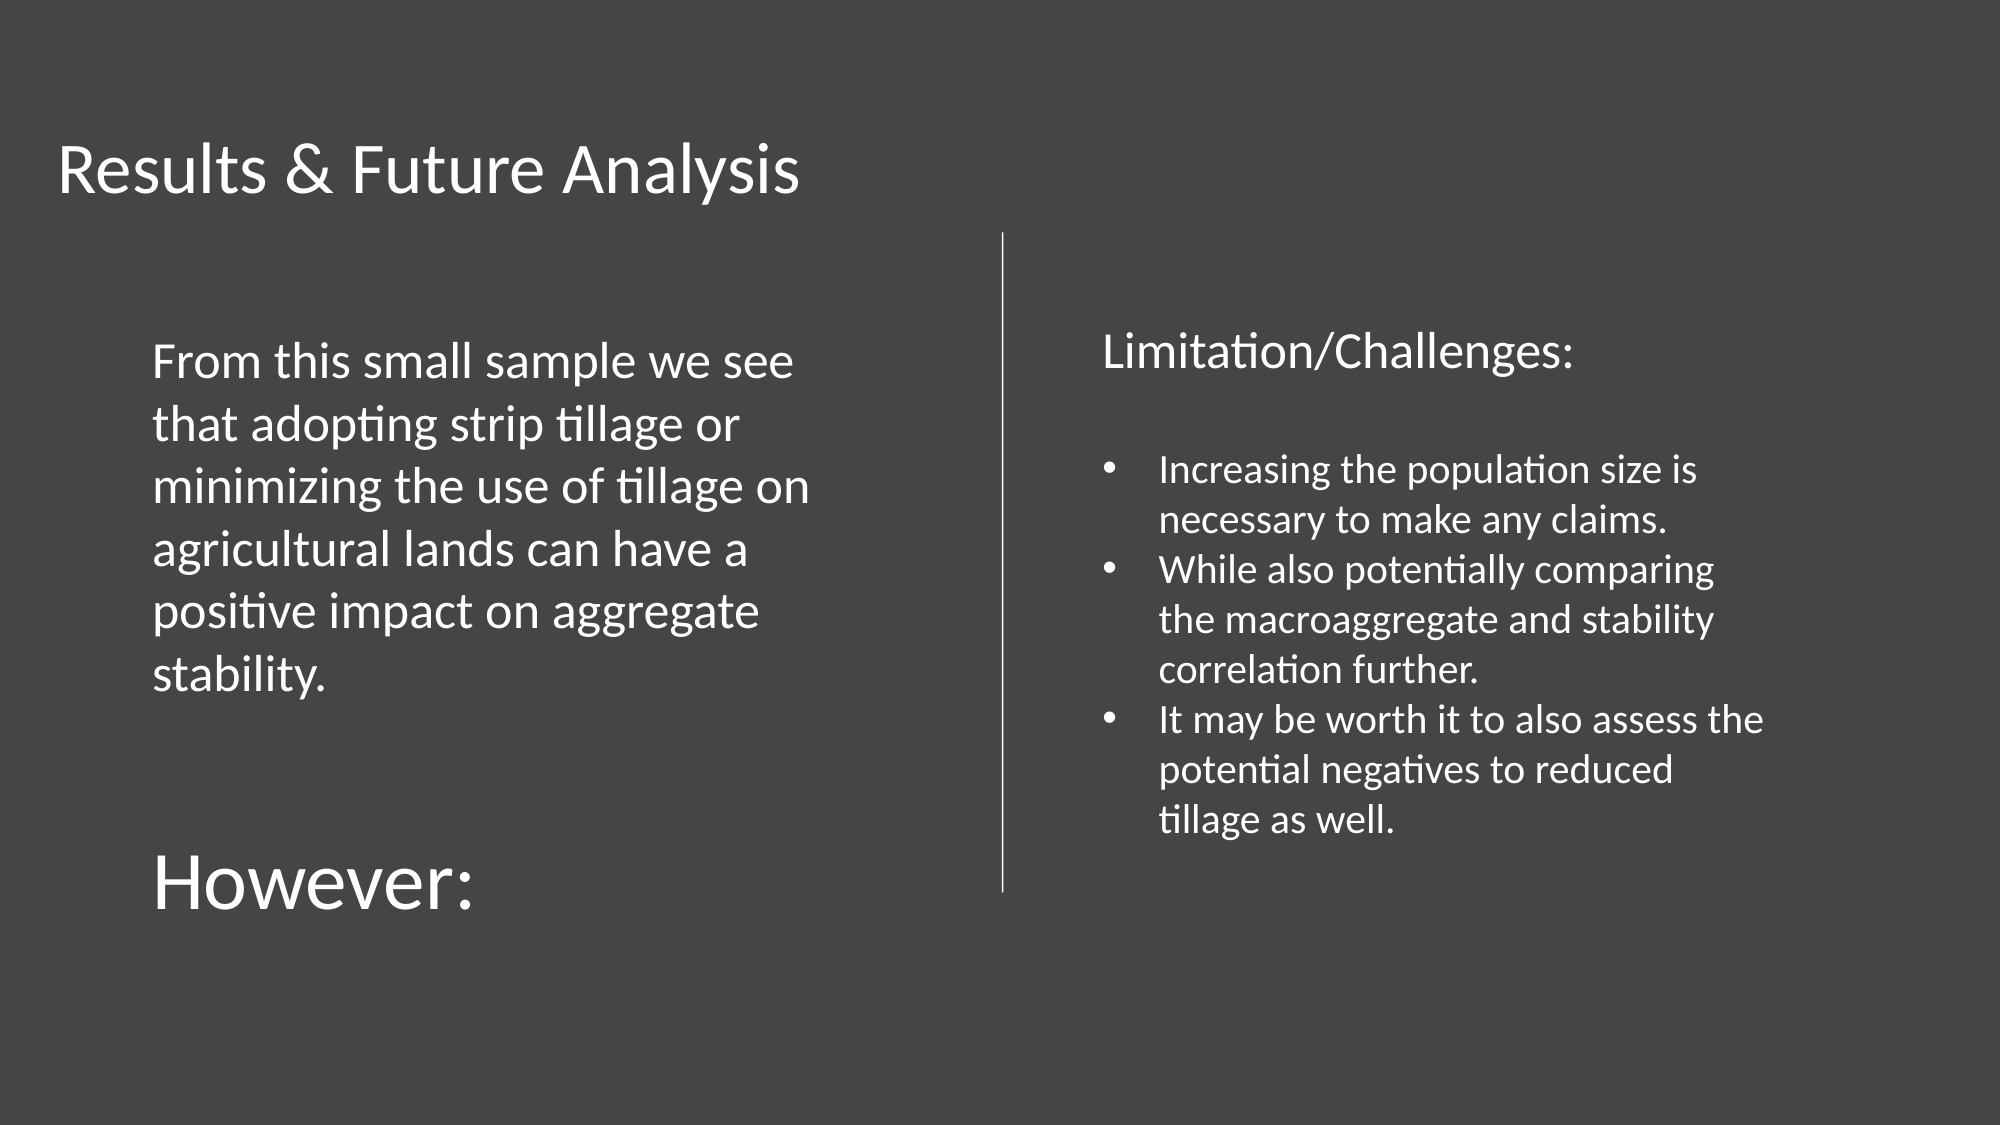

# Results & Future Analysis

Limitation/Challenges:

Increasing the population size is necessary to make any claims.
While also potentially comparing the macroaggregate and stability correlation further.
It may be worth it to also assess the potential negatives to reduced tillage as well.
From this small sample we see that adopting strip tillage or minimizing the use of tillage on agricultural lands can have a positive impact on aggregate stability.

However: